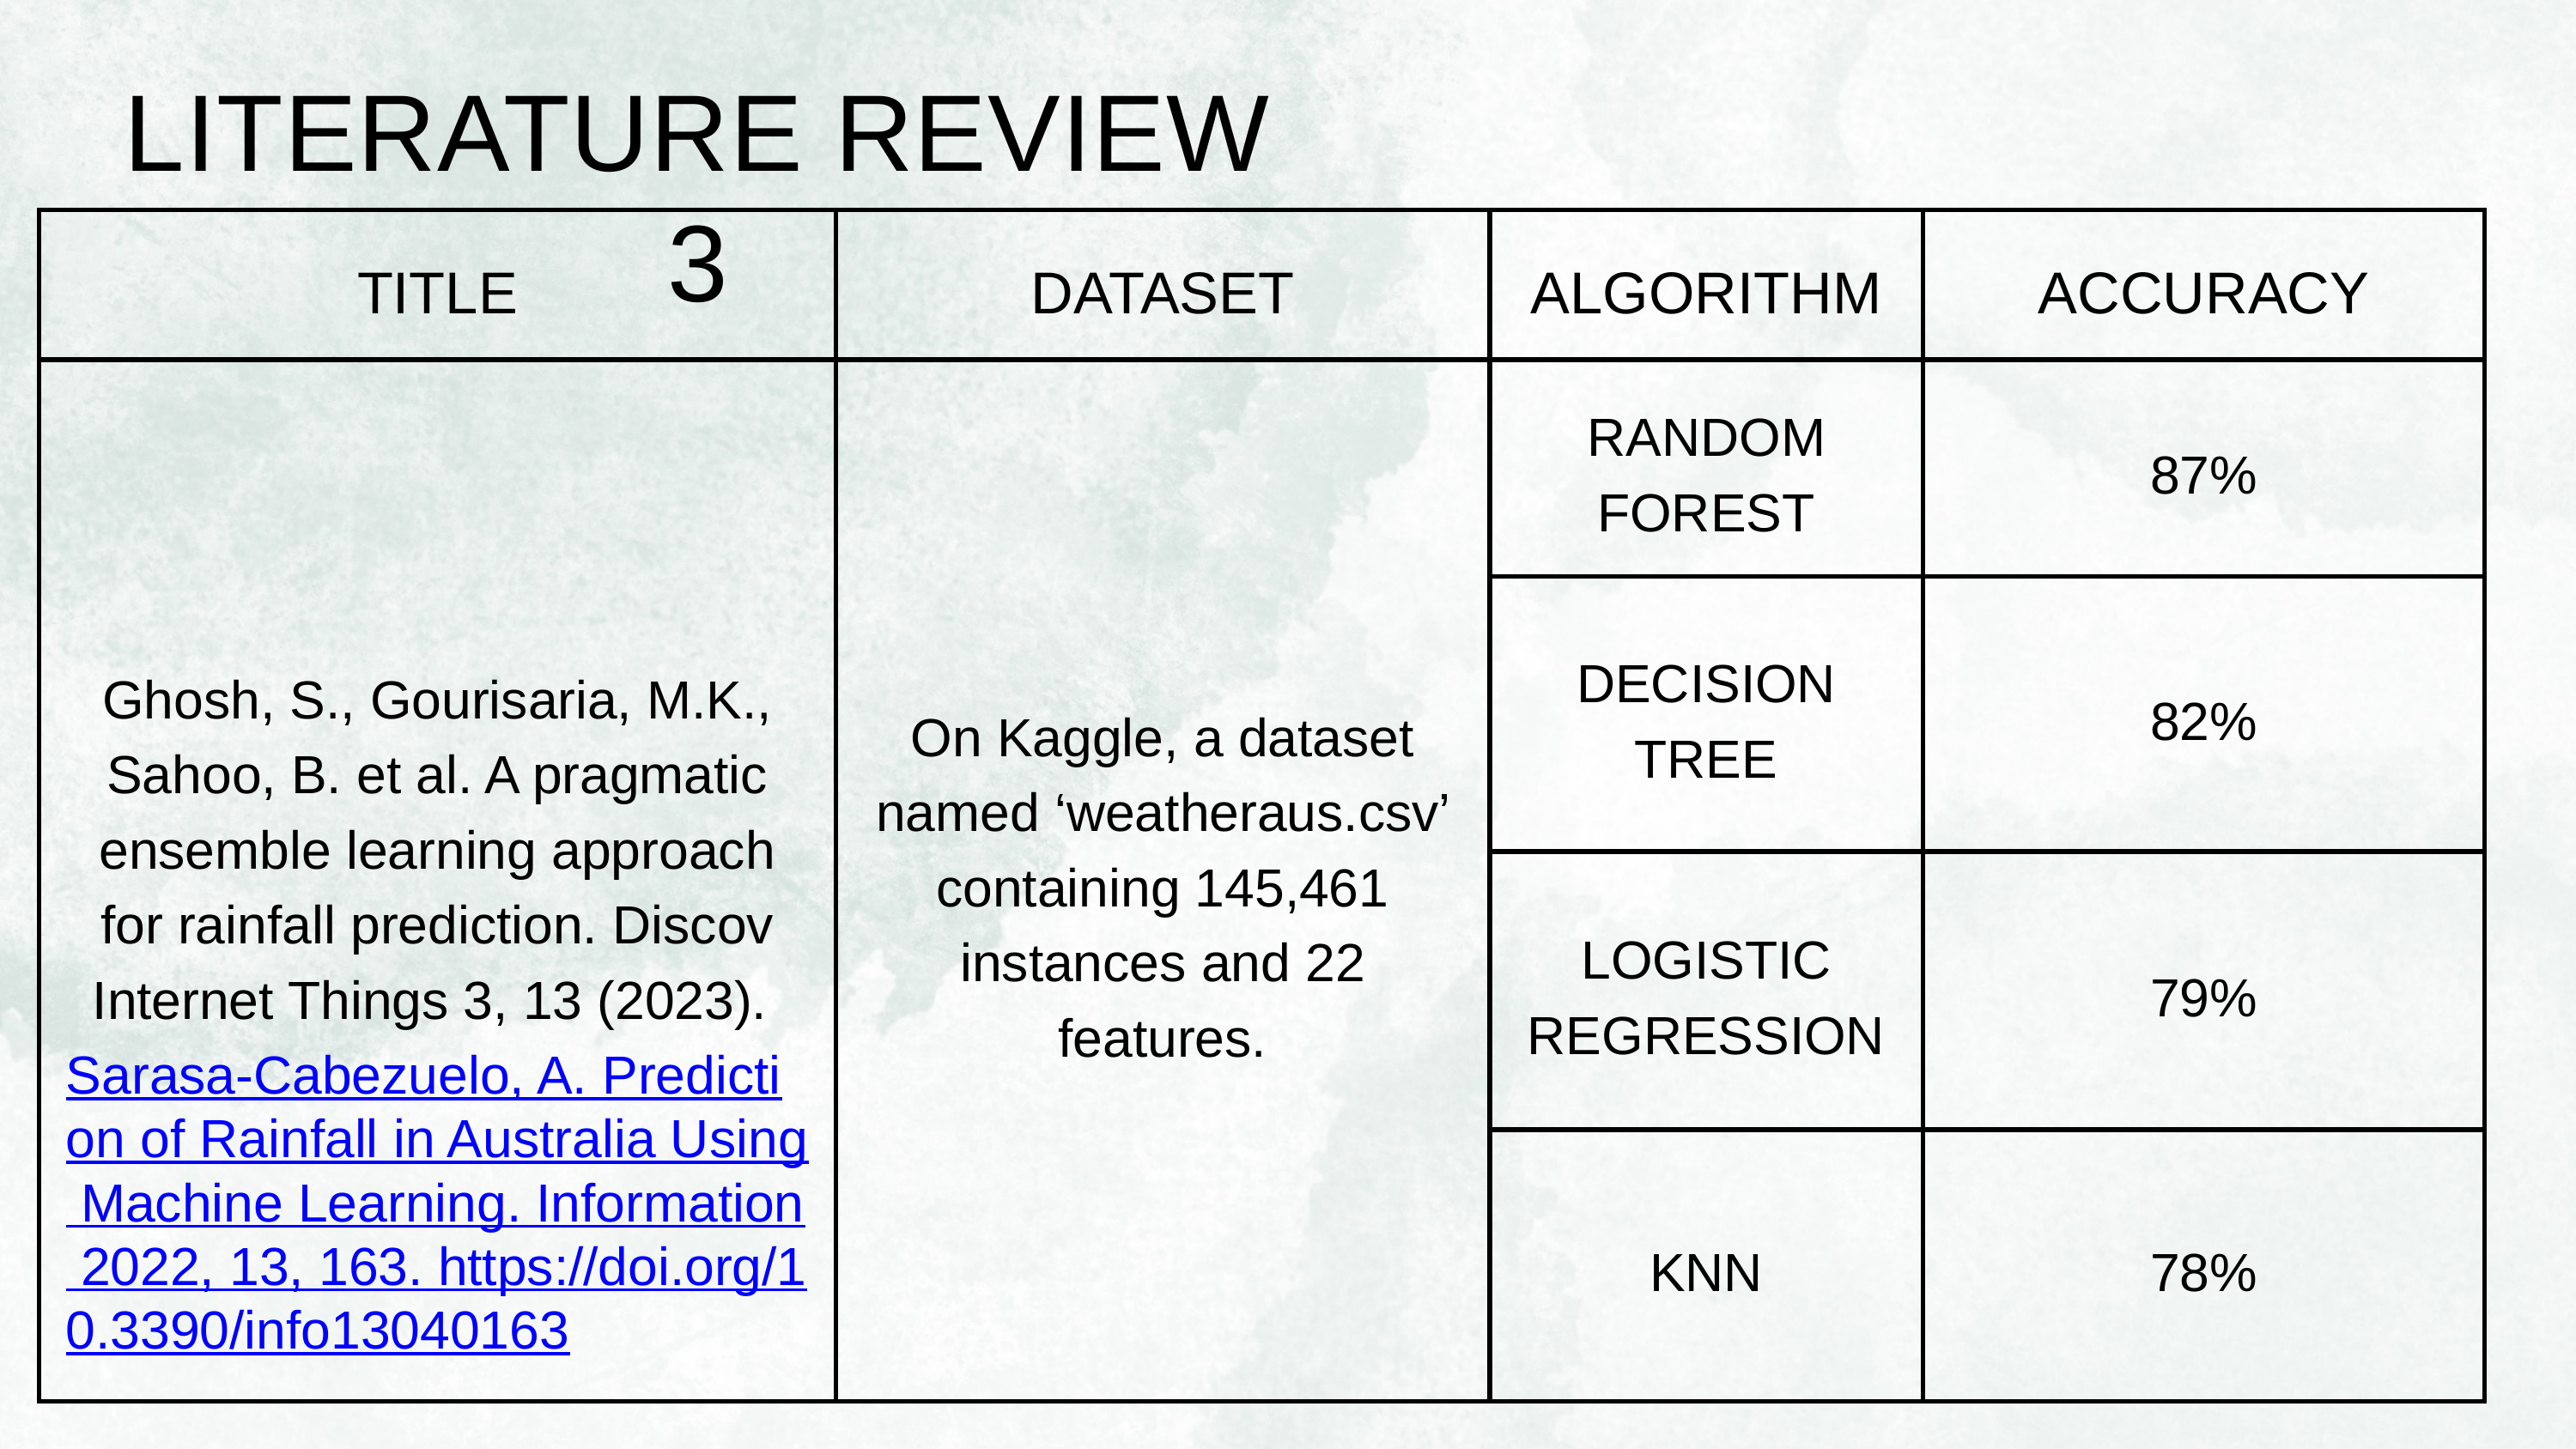

LITERATURE REVIEW 3
| TITLE | DATASET | ALGORITHM | ACCURACY |
| --- | --- | --- | --- |
| Ghosh, S., Gourisaria, M.K., Sahoo, B. et al. A pragmatic ensemble learning approach for rainfall prediction. Discov Internet Things 3, 13 (2023). Sarasa-Cabezuelo, A. Prediction of Rainfall in Australia Using Machine Learning. Information 2022, 13, 163. https://doi.org/10.3390/info13040163 | On Kaggle, a dataset named ‘weatheraus.csv’ containing 145,461 instances and 22 features. | RANDOM FOREST | 87% |
| Ghosh, S., Gourisaria, M.K., Sahoo, B. et al. A pragmatic ensemble learning approach for rainfall prediction. Discov Internet Things 3, 13 (2023). Sarasa-Cabezuelo, A. Prediction of Rainfall in Australia Using Machine Learning. Information 2022, 13, 163. https://doi.org/10.3390/info13040163 | On Kaggle, a dataset named ‘weatheraus.csv’ containing 145,461 instances and 22 features. | DECISION TREE | 82% |
| Ghosh, S., Gourisaria, M.K., Sahoo, B. et al. A pragmatic ensemble learning approach for rainfall prediction. Discov Internet Things 3, 13 (2023). Sarasa-Cabezuelo, A. Prediction of Rainfall in Australia Using Machine Learning. Information 2022, 13, 163. https://doi.org/10.3390/info13040163 | On Kaggle, a dataset named ‘weatheraus.csv’ containing 145,461 instances and 22 features. | LOGISTIC REGRESSION | 79% |
| Ghosh, S., Gourisaria, M.K., Sahoo, B. et al. A pragmatic ensemble learning approach for rainfall prediction. Discov Internet Things 3, 13 (2023). Sarasa-Cabezuelo, A. Prediction of Rainfall in Australia Using Machine Learning. Information 2022, 13, 163. https://doi.org/10.3390/info13040163 | On Kaggle, a dataset named ‘weatheraus.csv’ containing 145,461 instances and 22 features. | KNN | 78% |